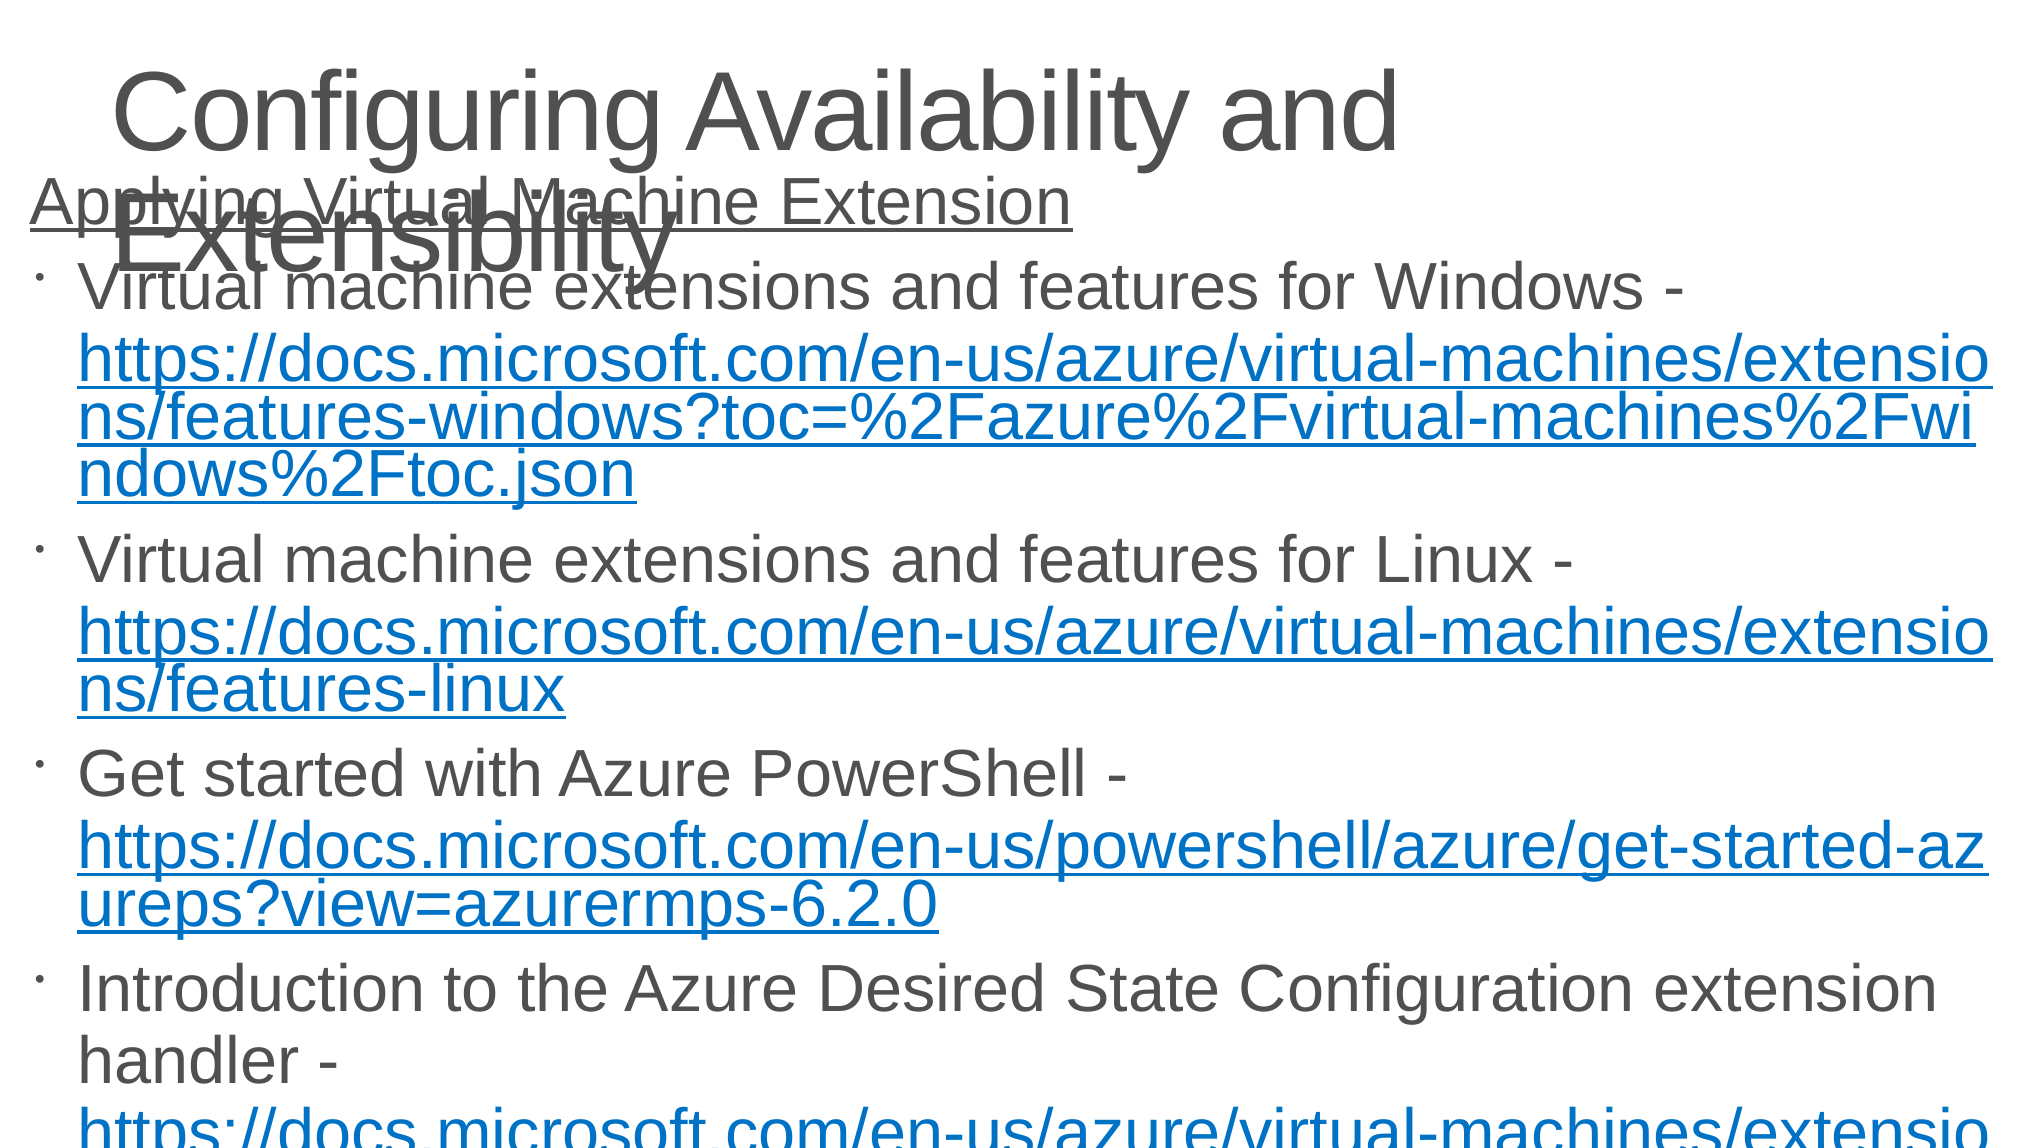

# Configuring Availability and Extensibility
Applying Virtual Machine Extension
Virtual machine extensions and features for Windows - https://docs.microsoft.com/en-us/azure/virtual-machines/extensions/features-windows?toc=%2Fazure%2Fvirtual-machines%2Fwindows%2Ftoc.json
Virtual machine extensions and features for Linux - https://docs.microsoft.com/en-us/azure/virtual-machines/extensions/features-linux
Get started with Azure PowerShell - https://docs.microsoft.com/en-us/powershell/azure/get-started-azureps?view=azurermps-6.2.0
Introduction to the Azure Desired State Configuration extension handler - https://docs.microsoft.com/en-us/azure/virtual-machines/extensions/dsc-overview